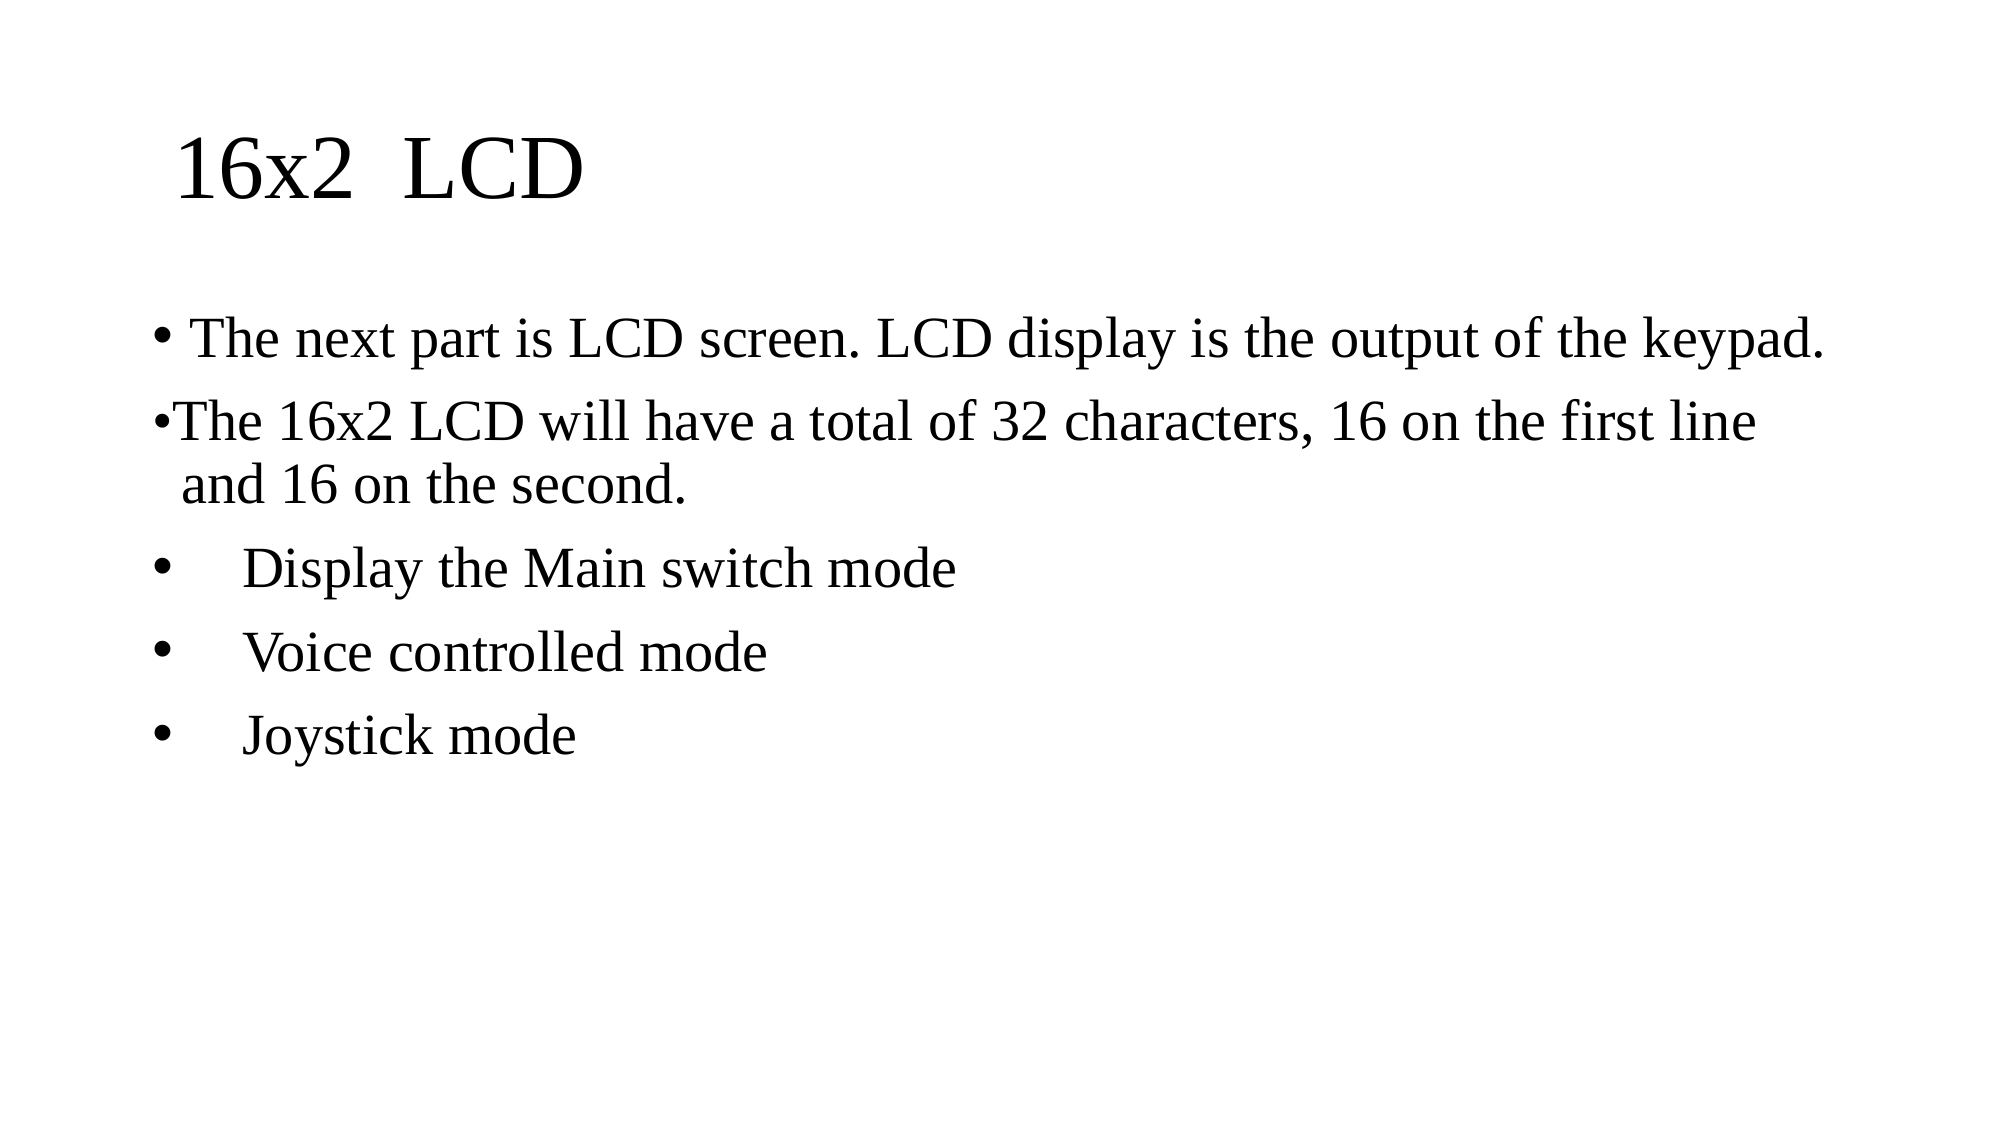

# 16x2  LCD
The next part is LCD screen. LCD display is the output of the keypad.
•The 16x2 LCD will have a total of 32 characters, 16 on the first line      and 16 on the second.
 Display the Main switch mode
 Voice controlled mode
 Joystick mode